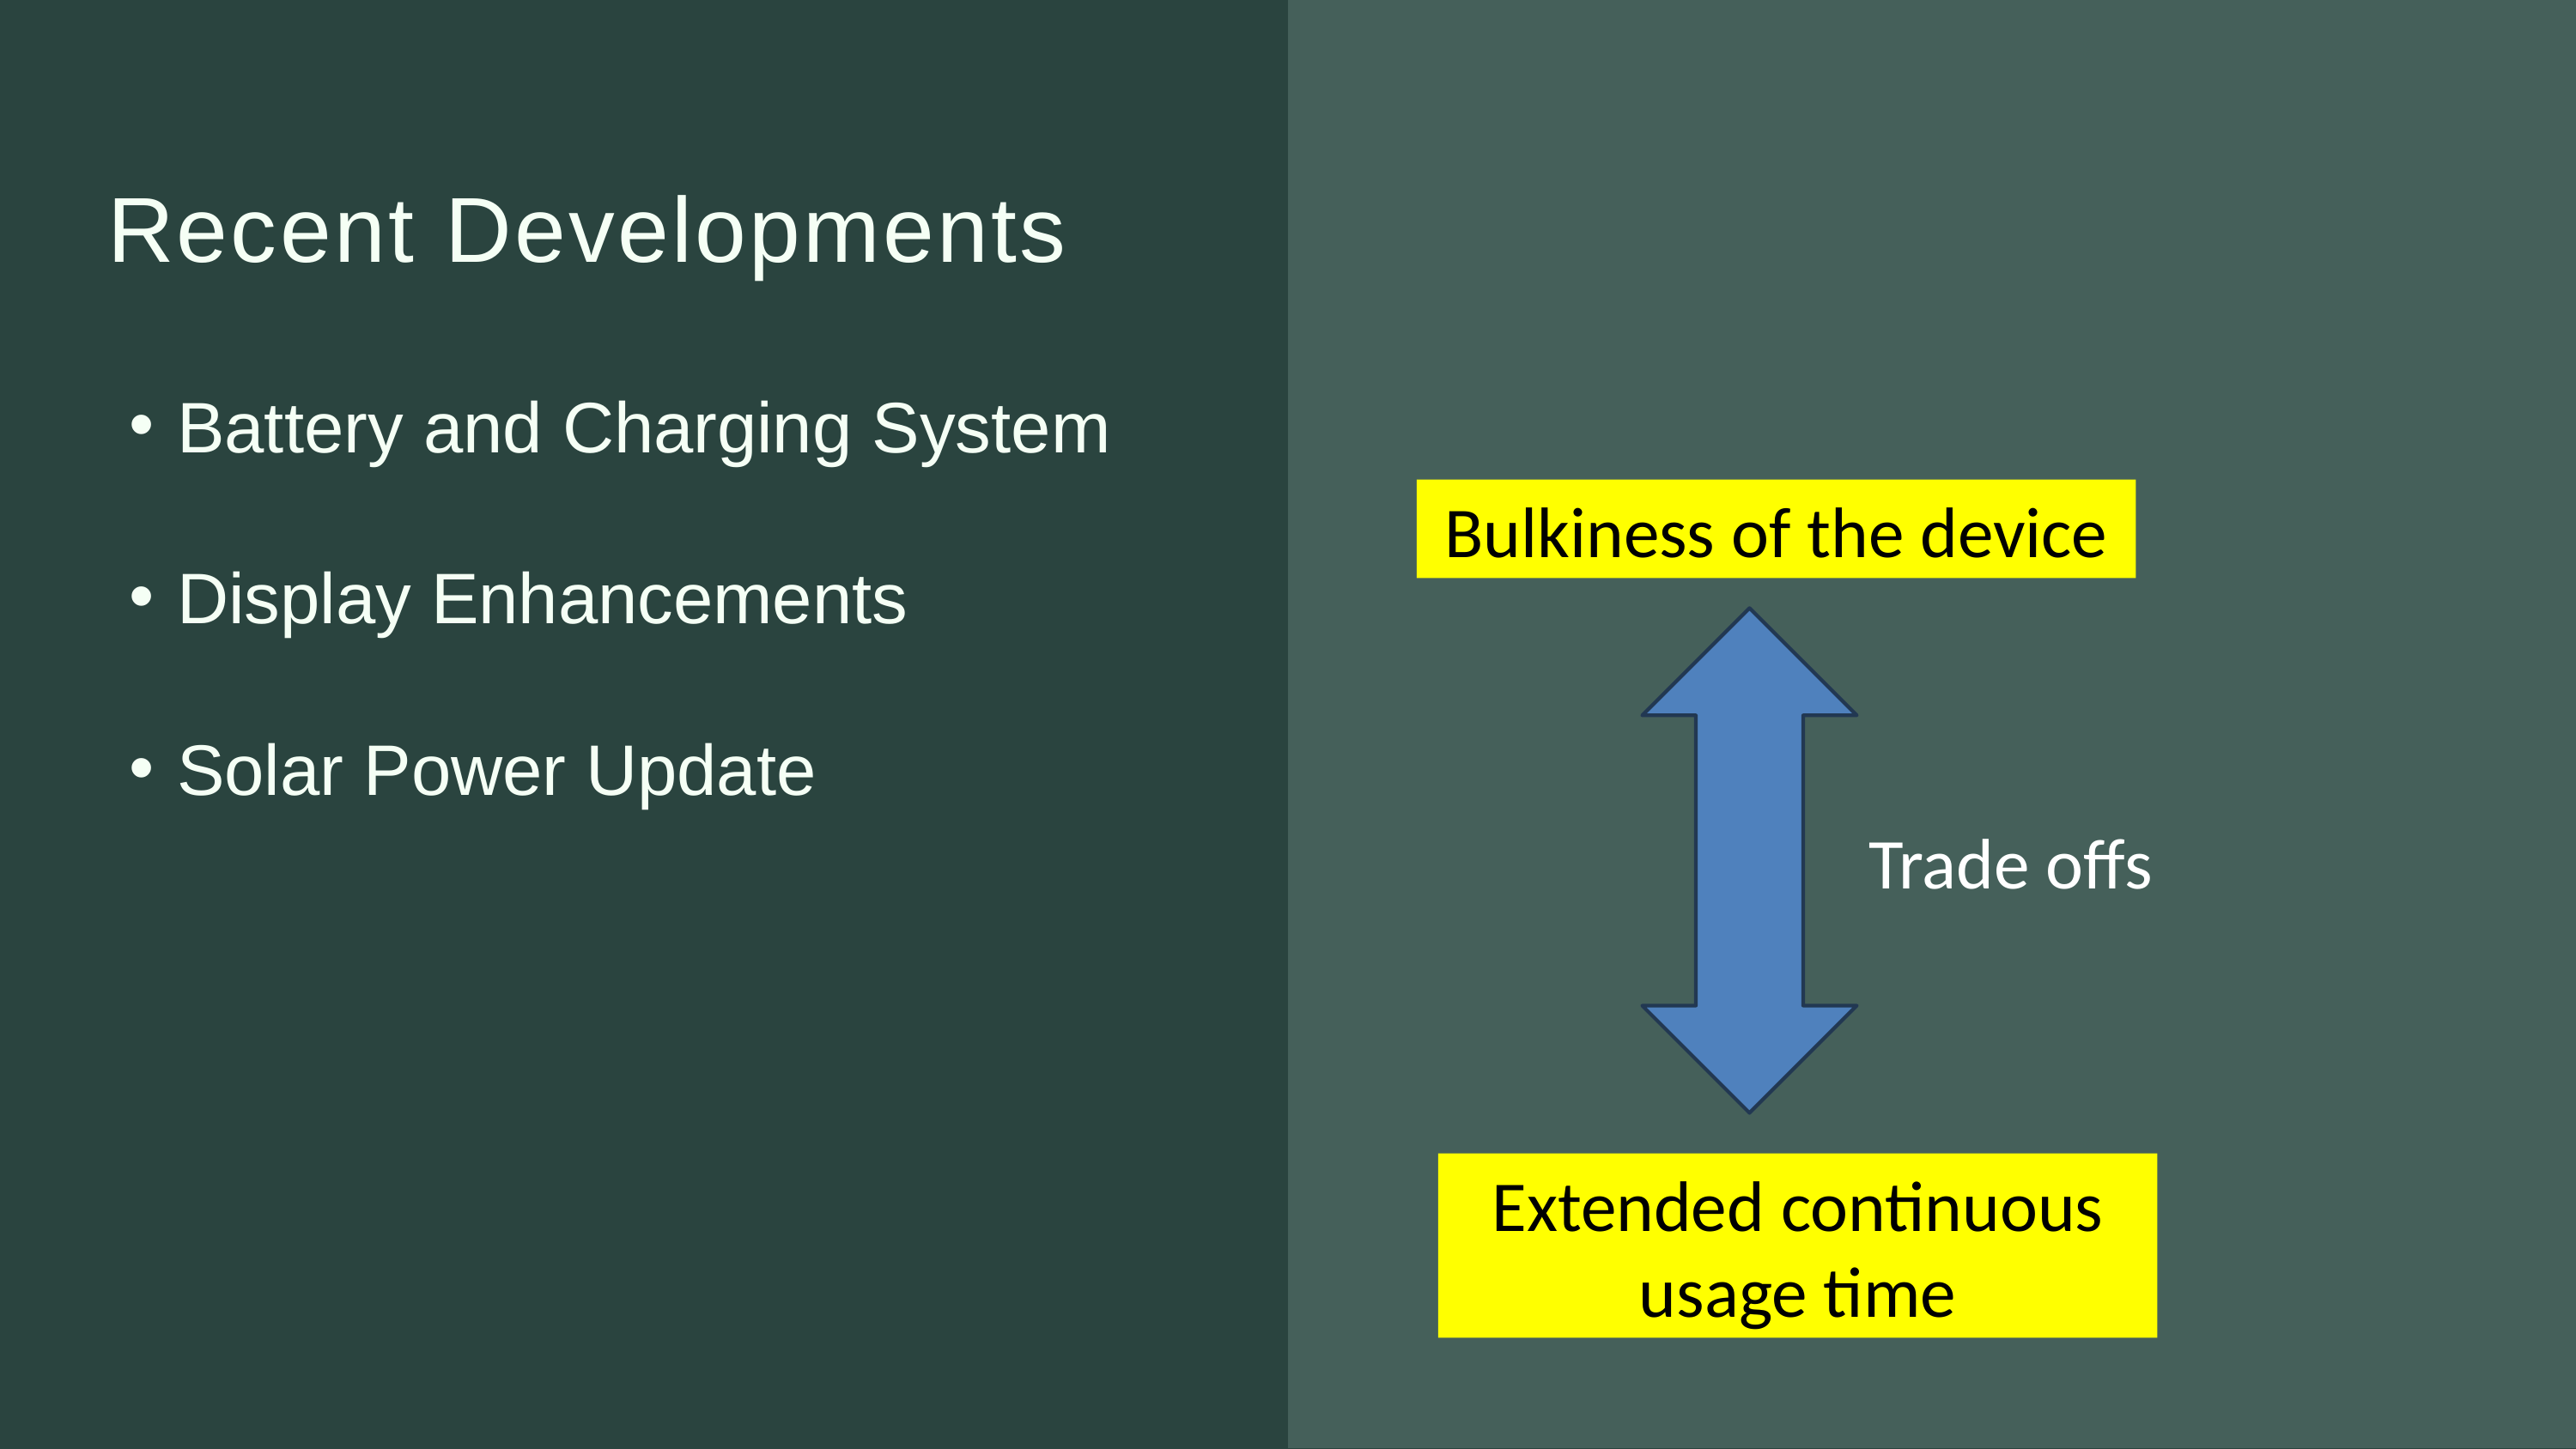

Recent Developments
Battery and Charging System
Display Enhancements
Solar Power Update
Bulkiness of the device

Trade offs
Extended continuous usage time